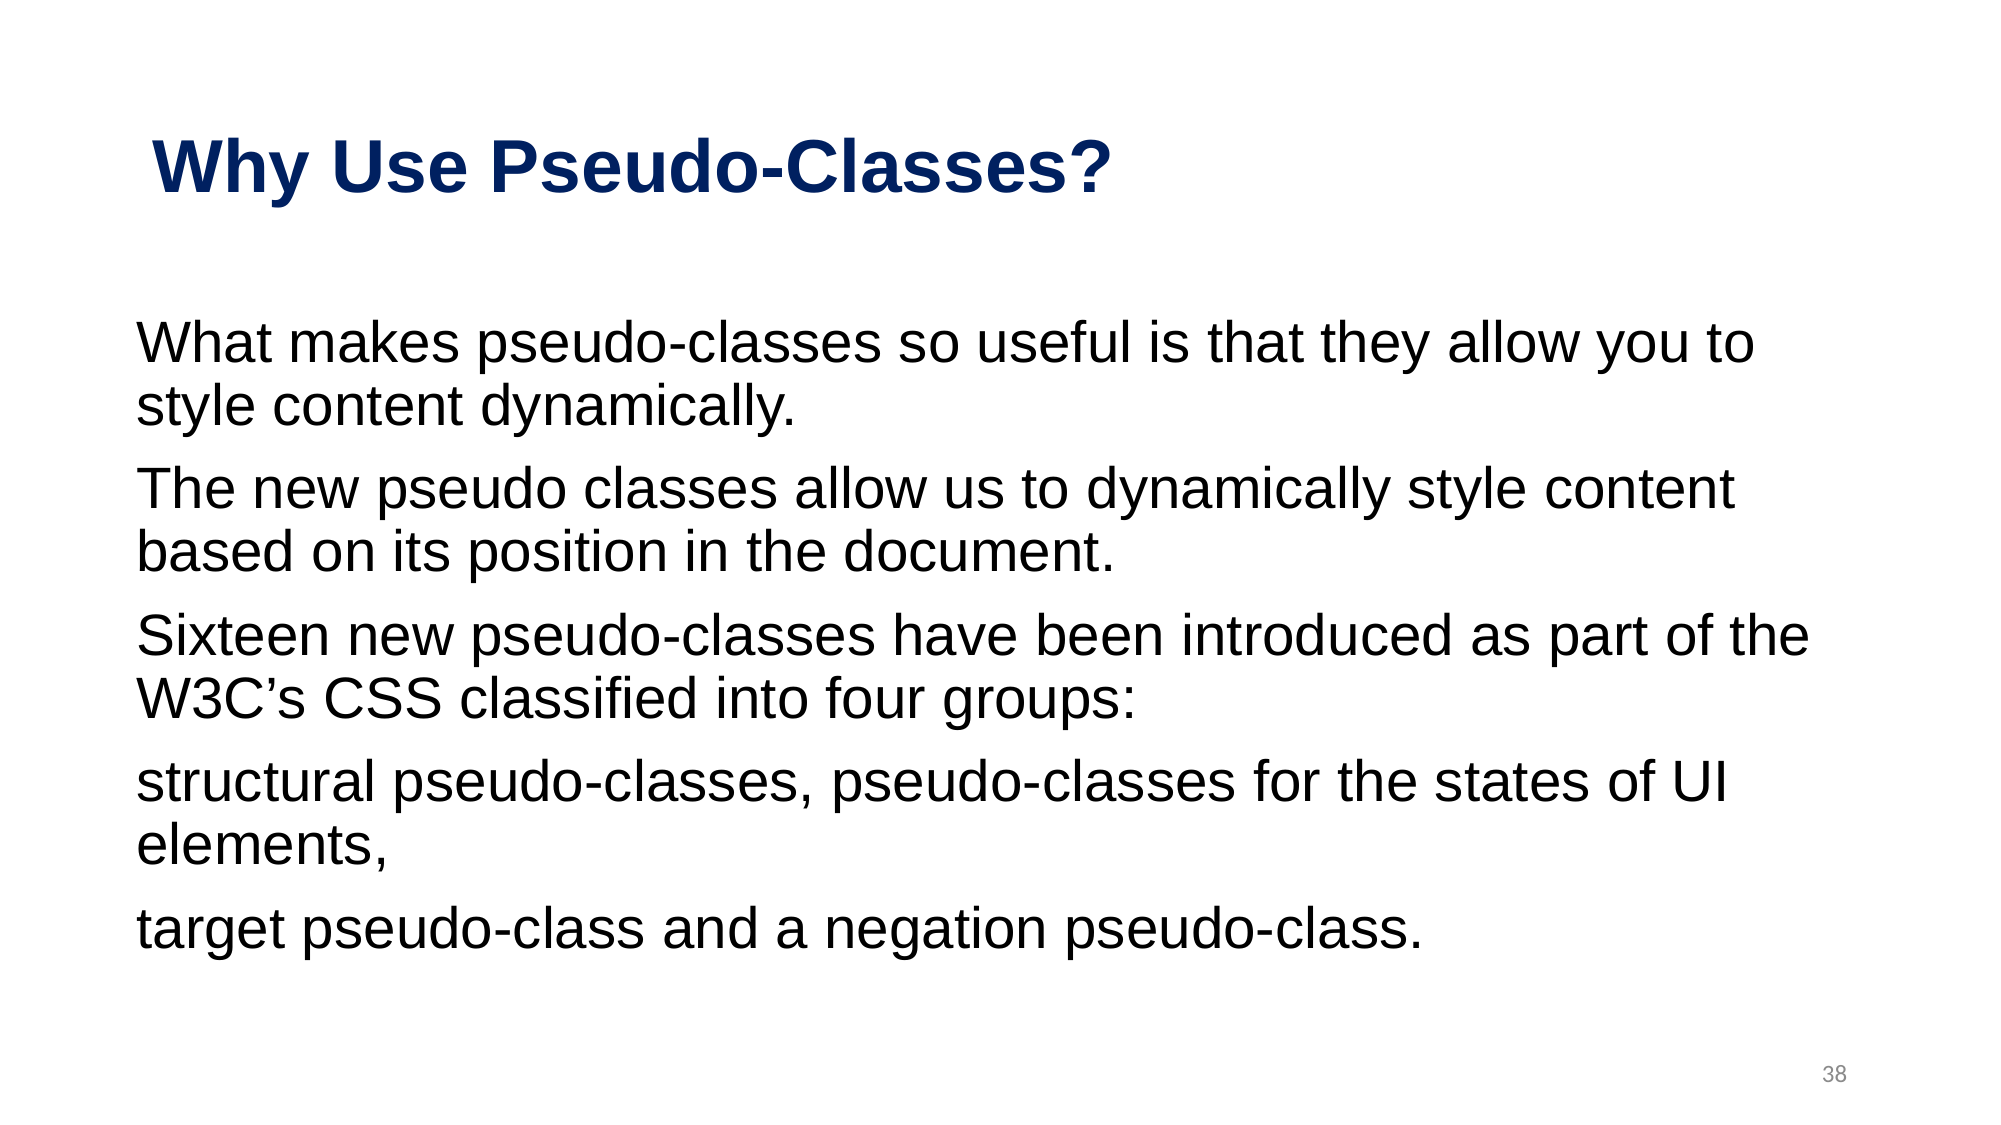

# Why Use Pseudo-Classes?
What makes pseudo-classes so useful is that they allow you to style content dynamically.
The new pseudo classes allow us to dynamically style content based on its position in the document.
Sixteen new pseudo-classes have been introduced as part of the W3C’s CSS classified into four groups:
structural pseudo-classes, pseudo-classes for the states of UI elements,
target pseudo-class and a negation pseudo-class.
38